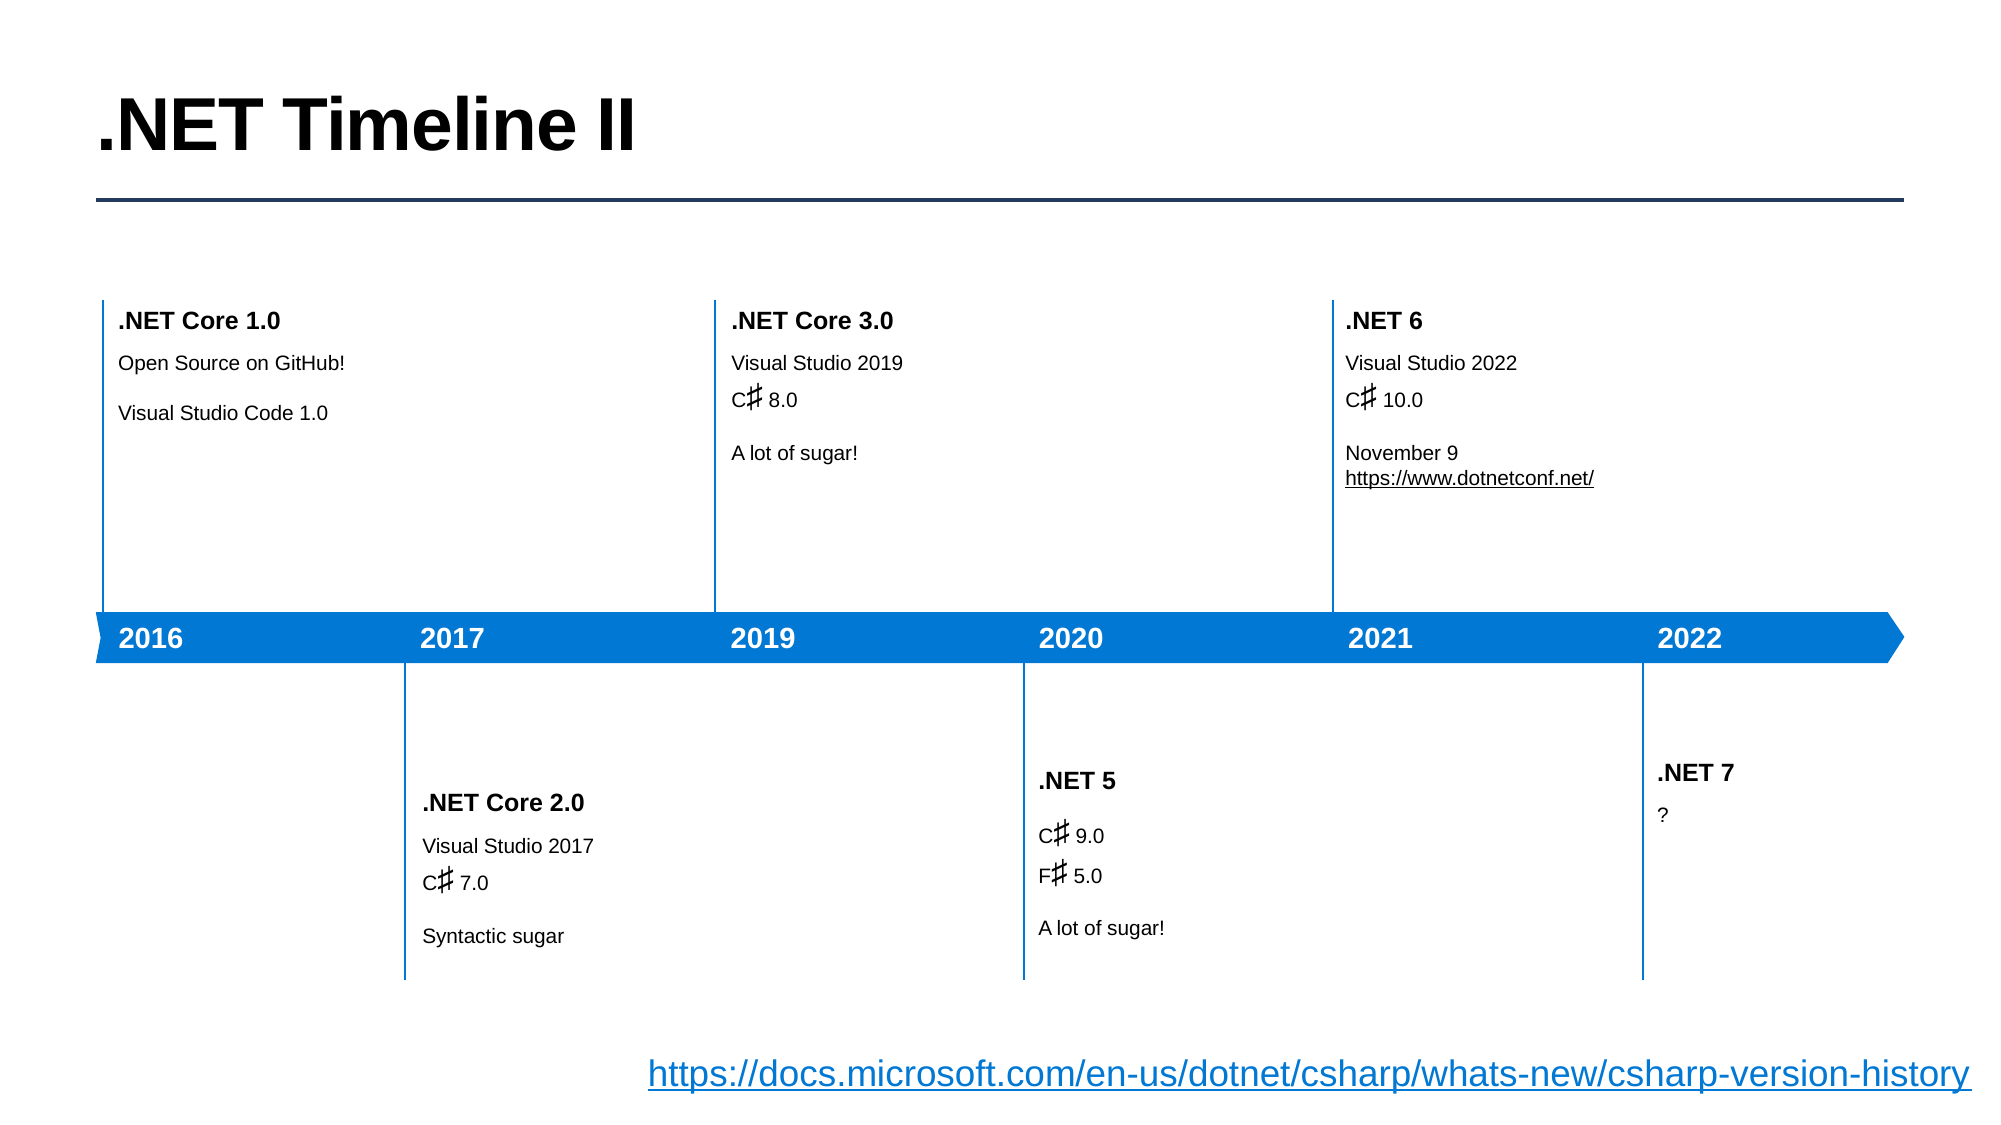

# .NET Timeline II
.NET Core 1.0
.NET Core 3.0
.NET 6
Open Source on GitHub!

Visual Studio Code 1.0
Visual Studio 2019
C♯ 8.0

A lot of sugar!
Visual Studio 2022
C♯ 10.0

November 9
https://www.dotnetconf.net/

2016
2017
2019
2020
2021
2022
.NET 7
.NET 5
.NET Core 2.0
?
C♯ 9.0
F♯ 5.0

A lot of sugar!

Visual Studio 2017
C♯ 7.0

Syntactic sugar
https://docs.microsoft.com/en-us/dotnet/csharp/whats-new/csharp-version-history